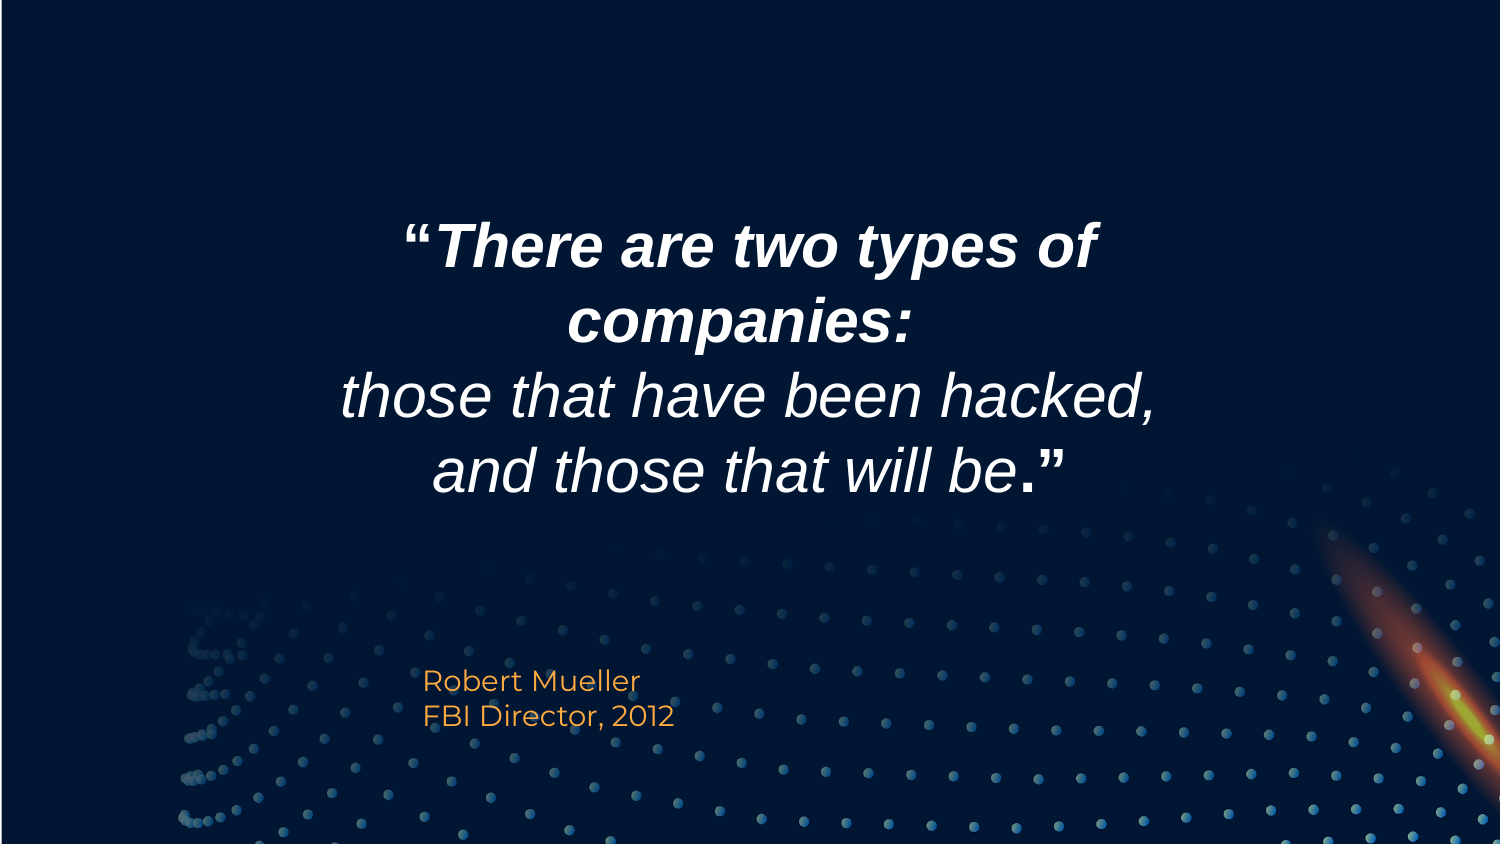

# “There are two types of companies: those that have been hacked, and those that will be.”
Robert Mueller
FBI Director, 2012